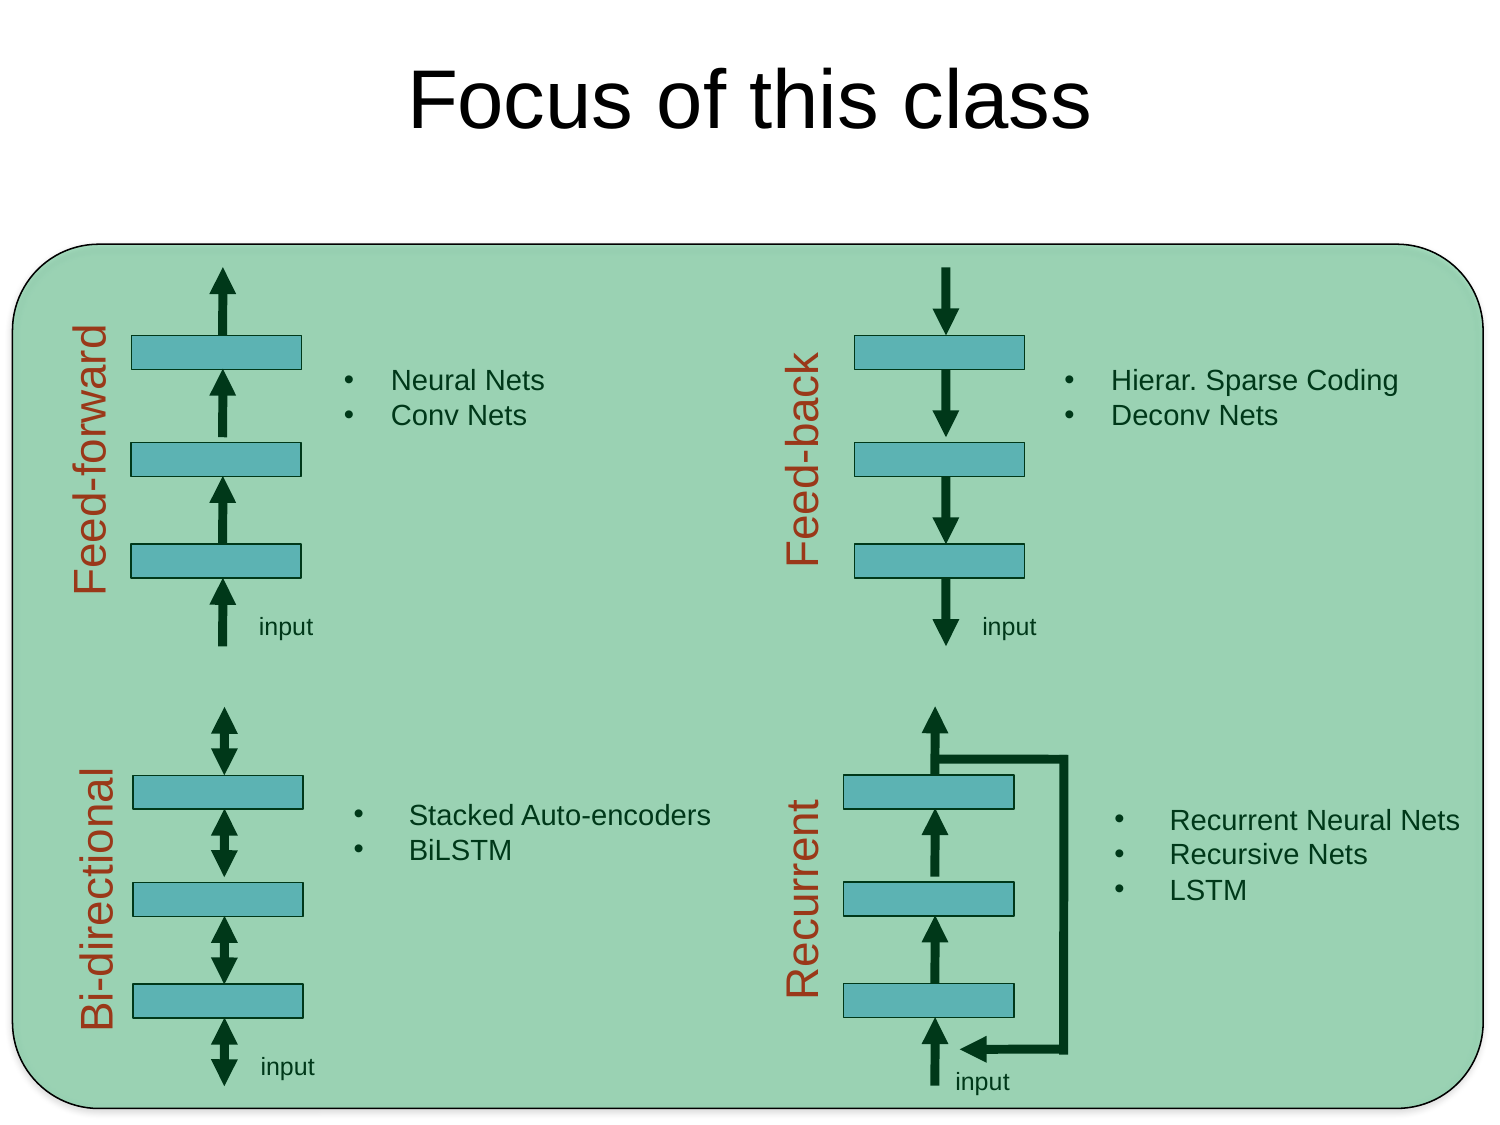

Focus of this class

Neural Nets
Conv Nets
Hierar. Sparse Coding
Deconv Nets

Feed-forward
Feed-back

input
input

 Stacked Auto-encoders
 BiLSTM
 Recurrent Neural Nets
 Recursive Nets
 LSTM

Recurrent
Bi-directional

input

input